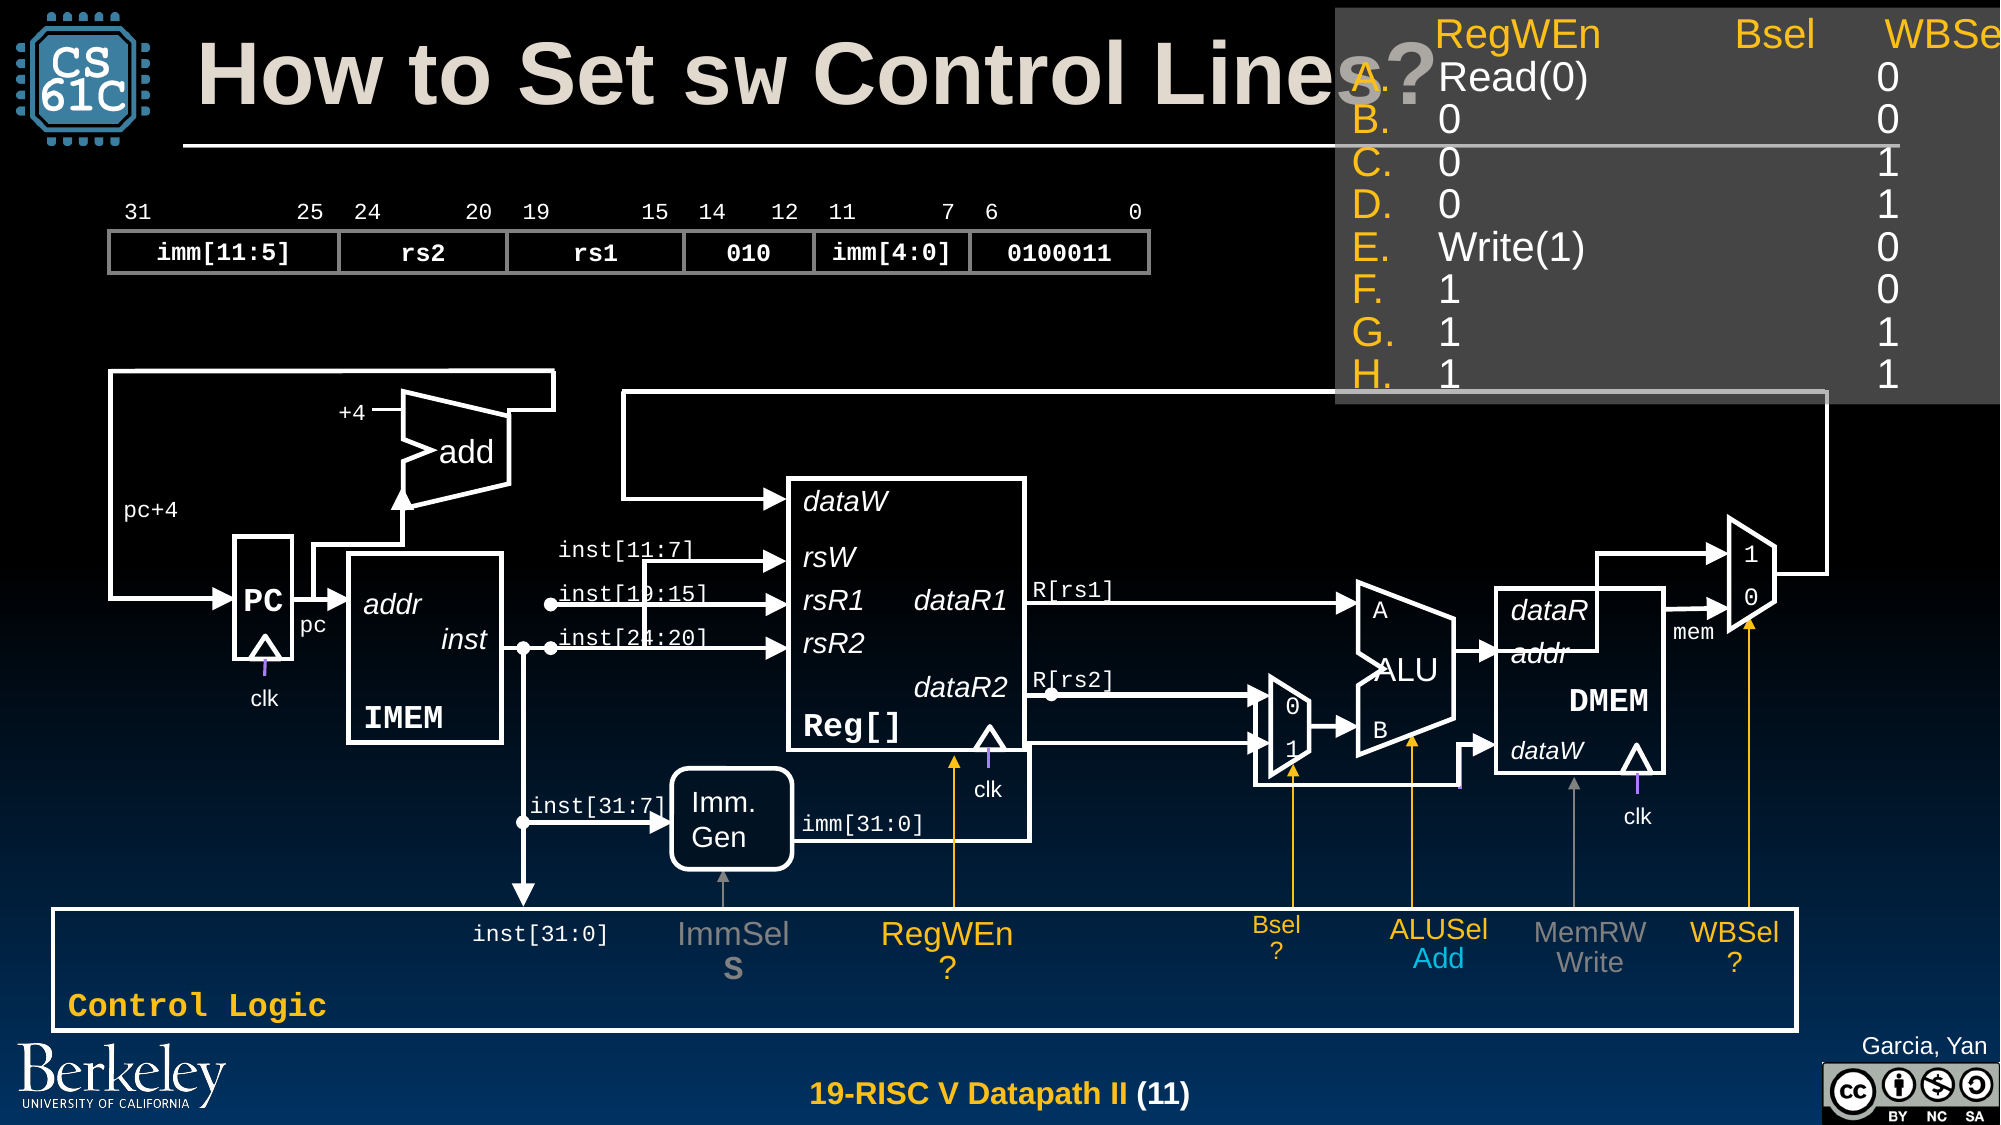

RegWEn	Bsel	WBSel
 Read(0)		0	0
 0			0	1
 0			1	0
 0			1	1
 Write(1)		0	0
 1			0	1
 1			1	0
 1			1	1
# How to Set sw Control Lines?
| 31 |  |  |  | 25 | 24 |  | 20 | 19 |  | 15 | 14 | 12 | 11 |  | 7 | 6 |  |  |  | 0 |
| --- | --- | --- | --- | --- | --- | --- | --- | --- | --- | --- | --- | --- | --- | --- | --- | --- | --- | --- | --- | --- |
| imm[11:5] |  |  |  |  | rs2 |  |  | rs1 |  |  | 010 |  | imm[4:0] |  |  | 0100011 |  |  |  |  |
+4
add
dataW
rsW
rsR1	dataR1
rsR2
	dataR2
Reg[]
pc+4
inst[11:7]
inst[19:15]
inst[24:20]
PC

1
0
addr
inst

IMEM
R[rs1]
A
ALU
B
	dataR
addr
DMEM
dataW

pc
mem
R[rs2]
clk
0
1

clk
Imm. Gen
Imm. Gen
inst[31:7]
clk
imm[31:0]
Bsel
?
ALUSel
Add
Control Logic
ImmSel
S
RegWEn
?

MemRW
Write
WBSel
?
inst[31:0]